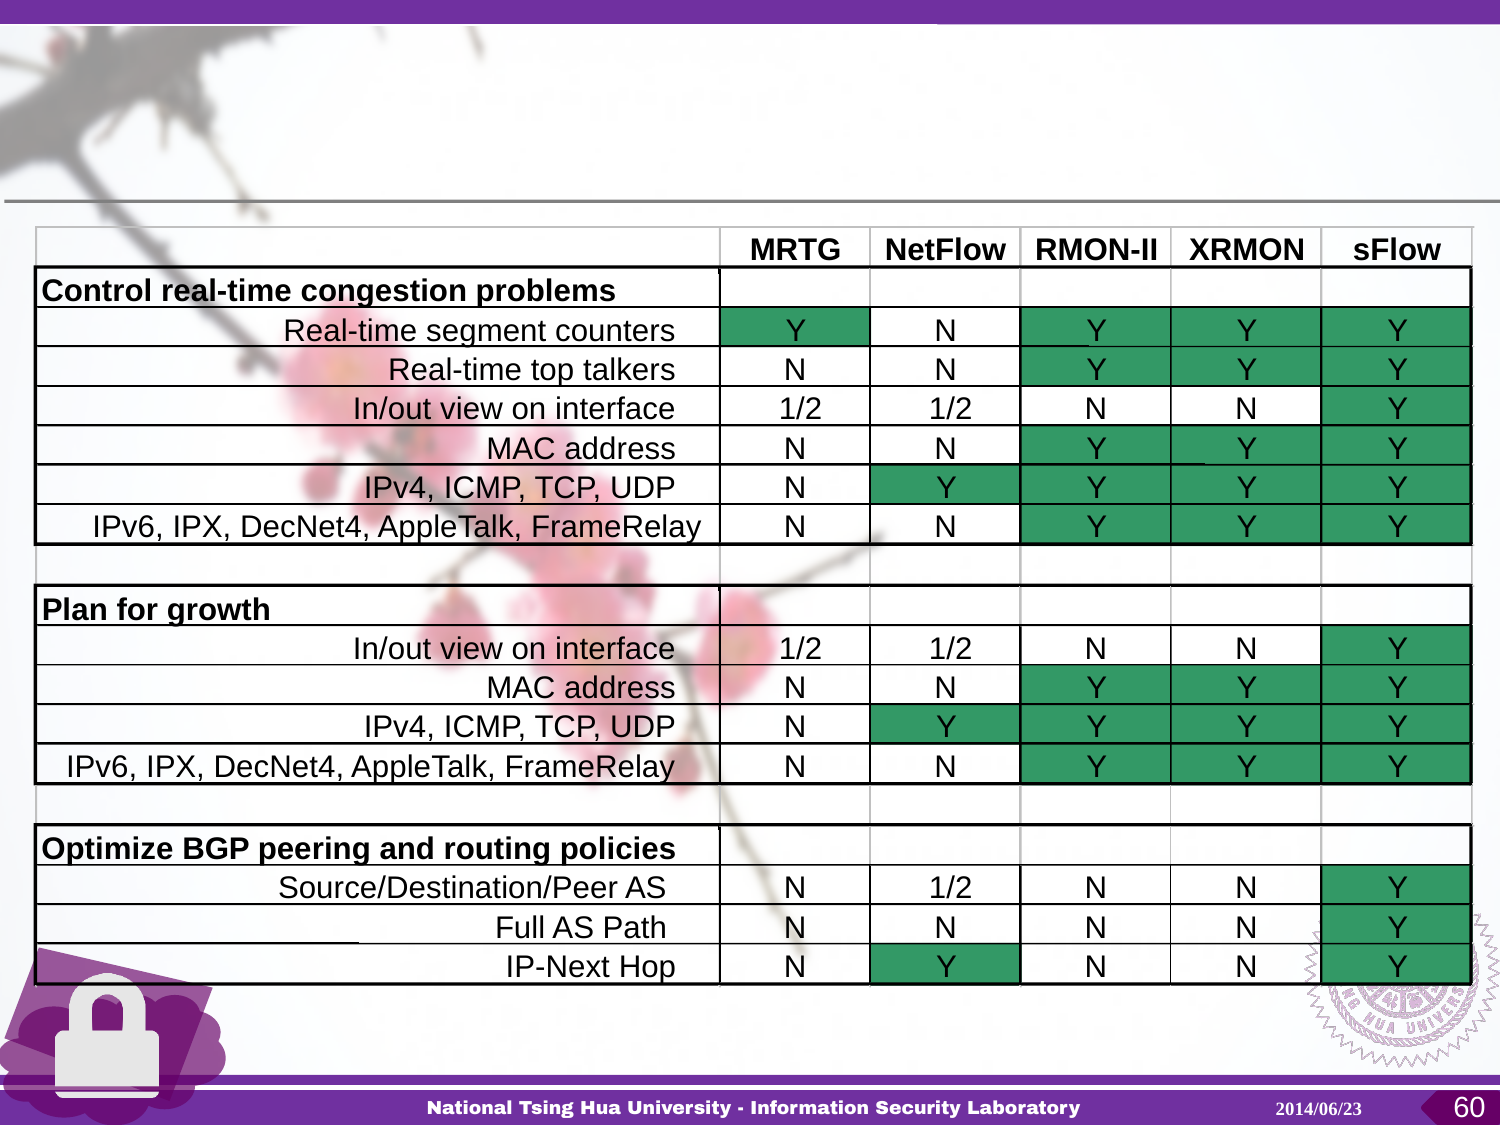

#

MRTG
NetFlow
RMON-II
XRMON
sFlow

Control real-time congestion problems

Real-time segment counters
Y
N
Y
Y
Y

Real-time top talkers
N
N
Y
Y
Y

In/out view on interface
1/2
1/2
N
N
Y

MAC address
N
N
Y
Y
Y

IPv4, ICMP, TCP, UDP
N
Y
Y
Y
Y

IPv6, IPX, DecNet4, AppleTalk, FrameRelay
N
N
Y
Y
Y

Plan for growth

In/out view on interface
1/2
1/2
N
N
Y

MAC address
N
N
Y
Y
Y

IPv4, ICMP, TCP, UDP
N
Y
Y
Y
Y

IPv6, IPX, DecNet4, AppleTalk, FrameRelay
N
N
Y
Y
Y

Optimize BGP peering and routing policies

Source/Destination/Peer AS
N
1/2
N
N
Y
Full AS Path
N
N
N
N
Y

IP-Next Hop
N
Y
N
N
Y

60
2014/06/23